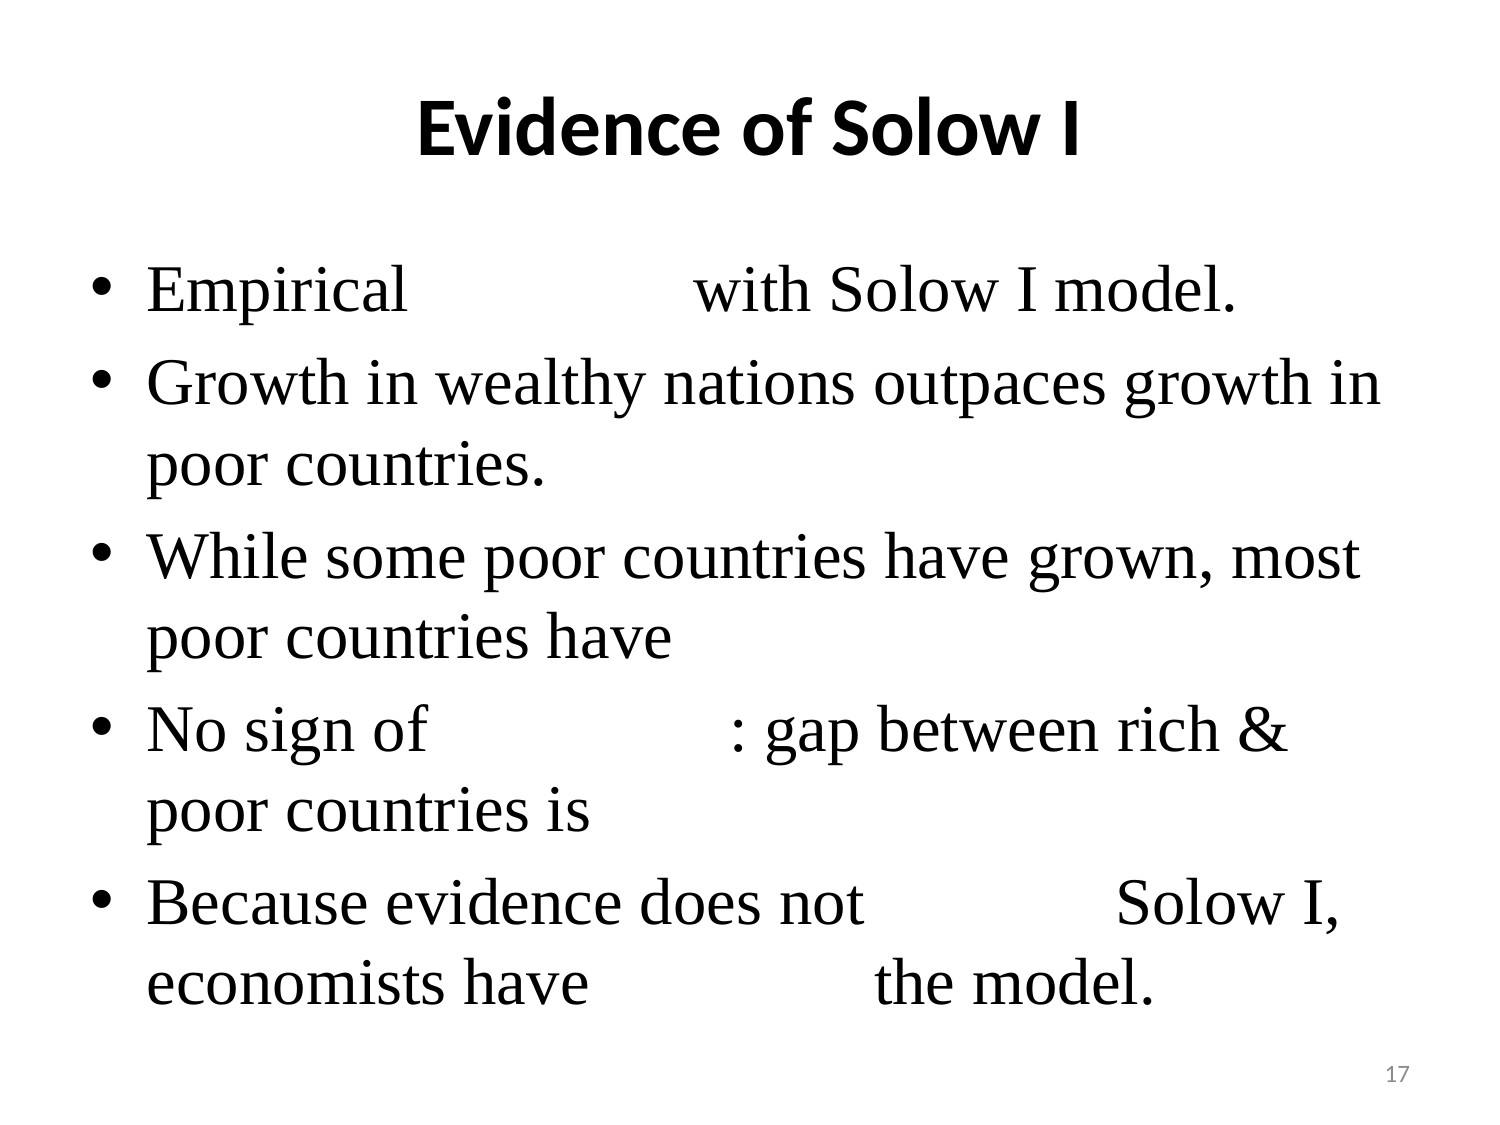

# Evidence of Solow I
Empirical                 with Solow I model.
Growth in wealthy nations outpaces growth in poor countries.
While some poor countries have grown, most poor countries have
No sign of                  : gap between rich & poor countries is
Because evidence does not               Solow I, economists have                 the model.
17